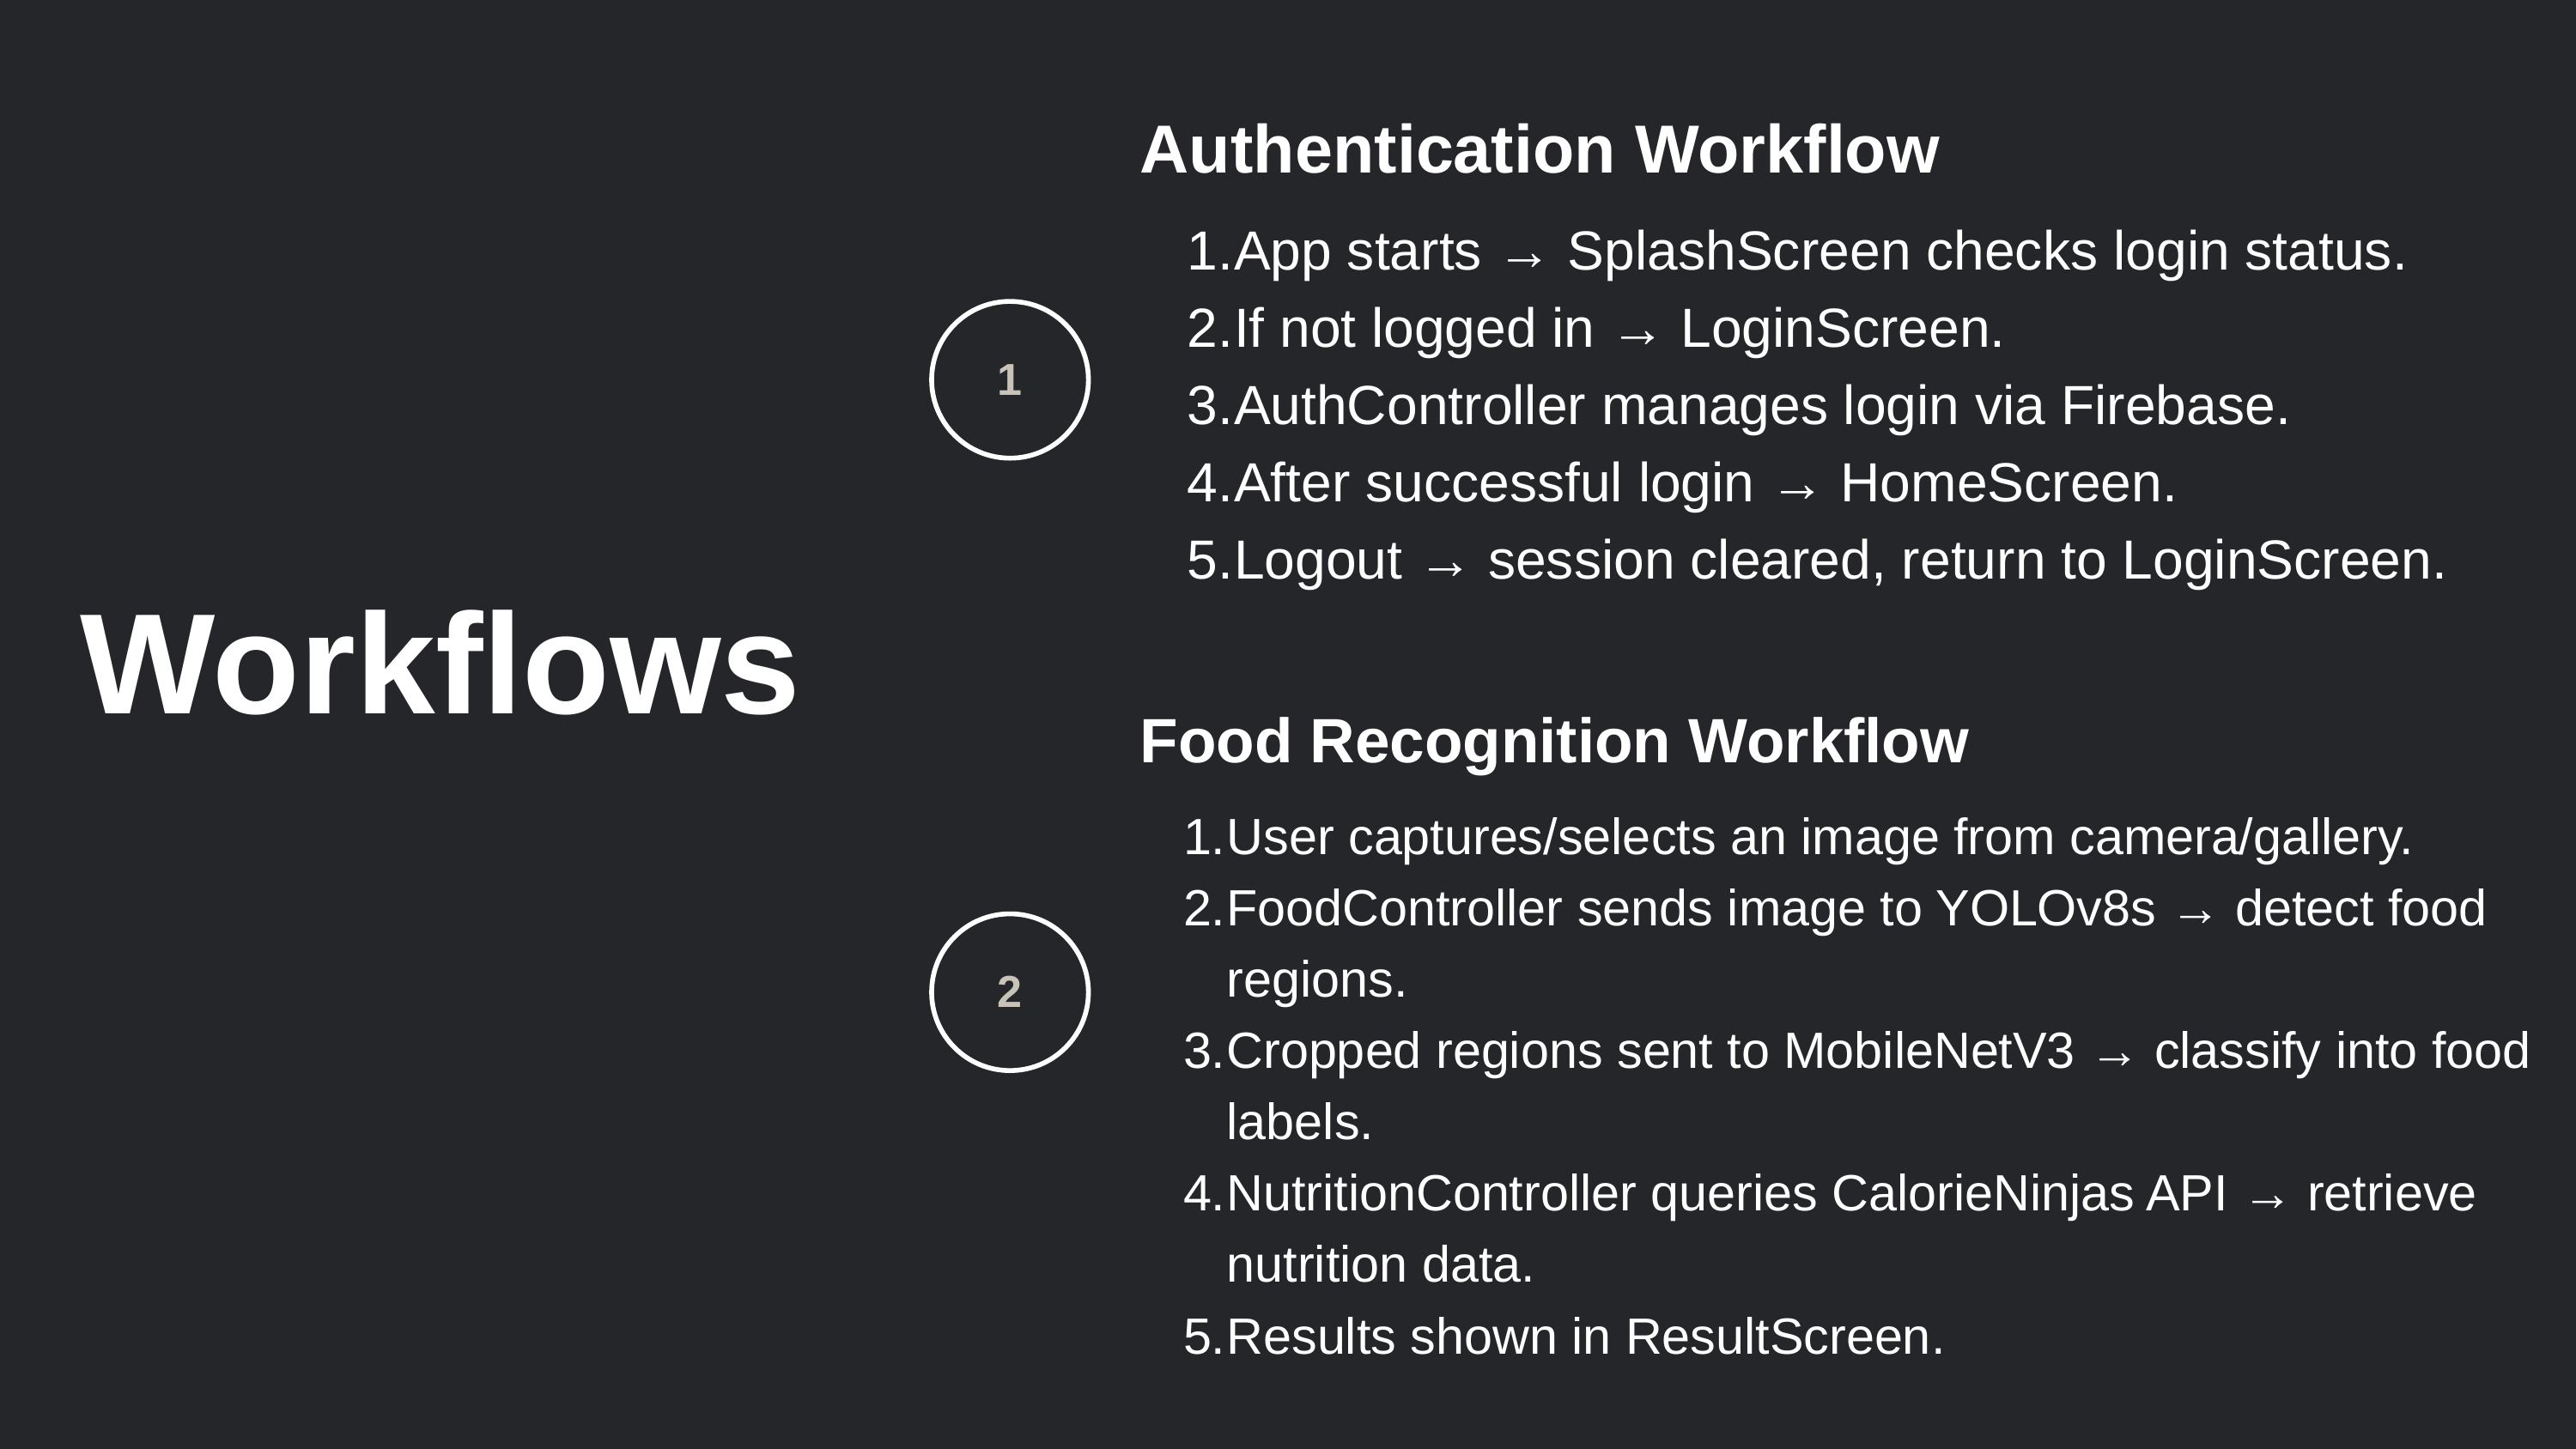

Authentication Workflow
App starts → SplashScreen checks login status.
If not logged in → LoginScreen.
AuthController manages login via Firebase.
After successful login → HomeScreen.
Logout → session cleared, return to LoginScreen.

1
Workflows
Food Recognition Workflow
User captures/selects an image from camera/gallery.
FoodController sends image to YOLOv8s → detect food regions.
Cropped regions sent to MobileNetV3 → classify into food labels.
NutritionController queries CalorieNinjas API → retrieve nutrition data.
Results shown in ResultScreen.

2